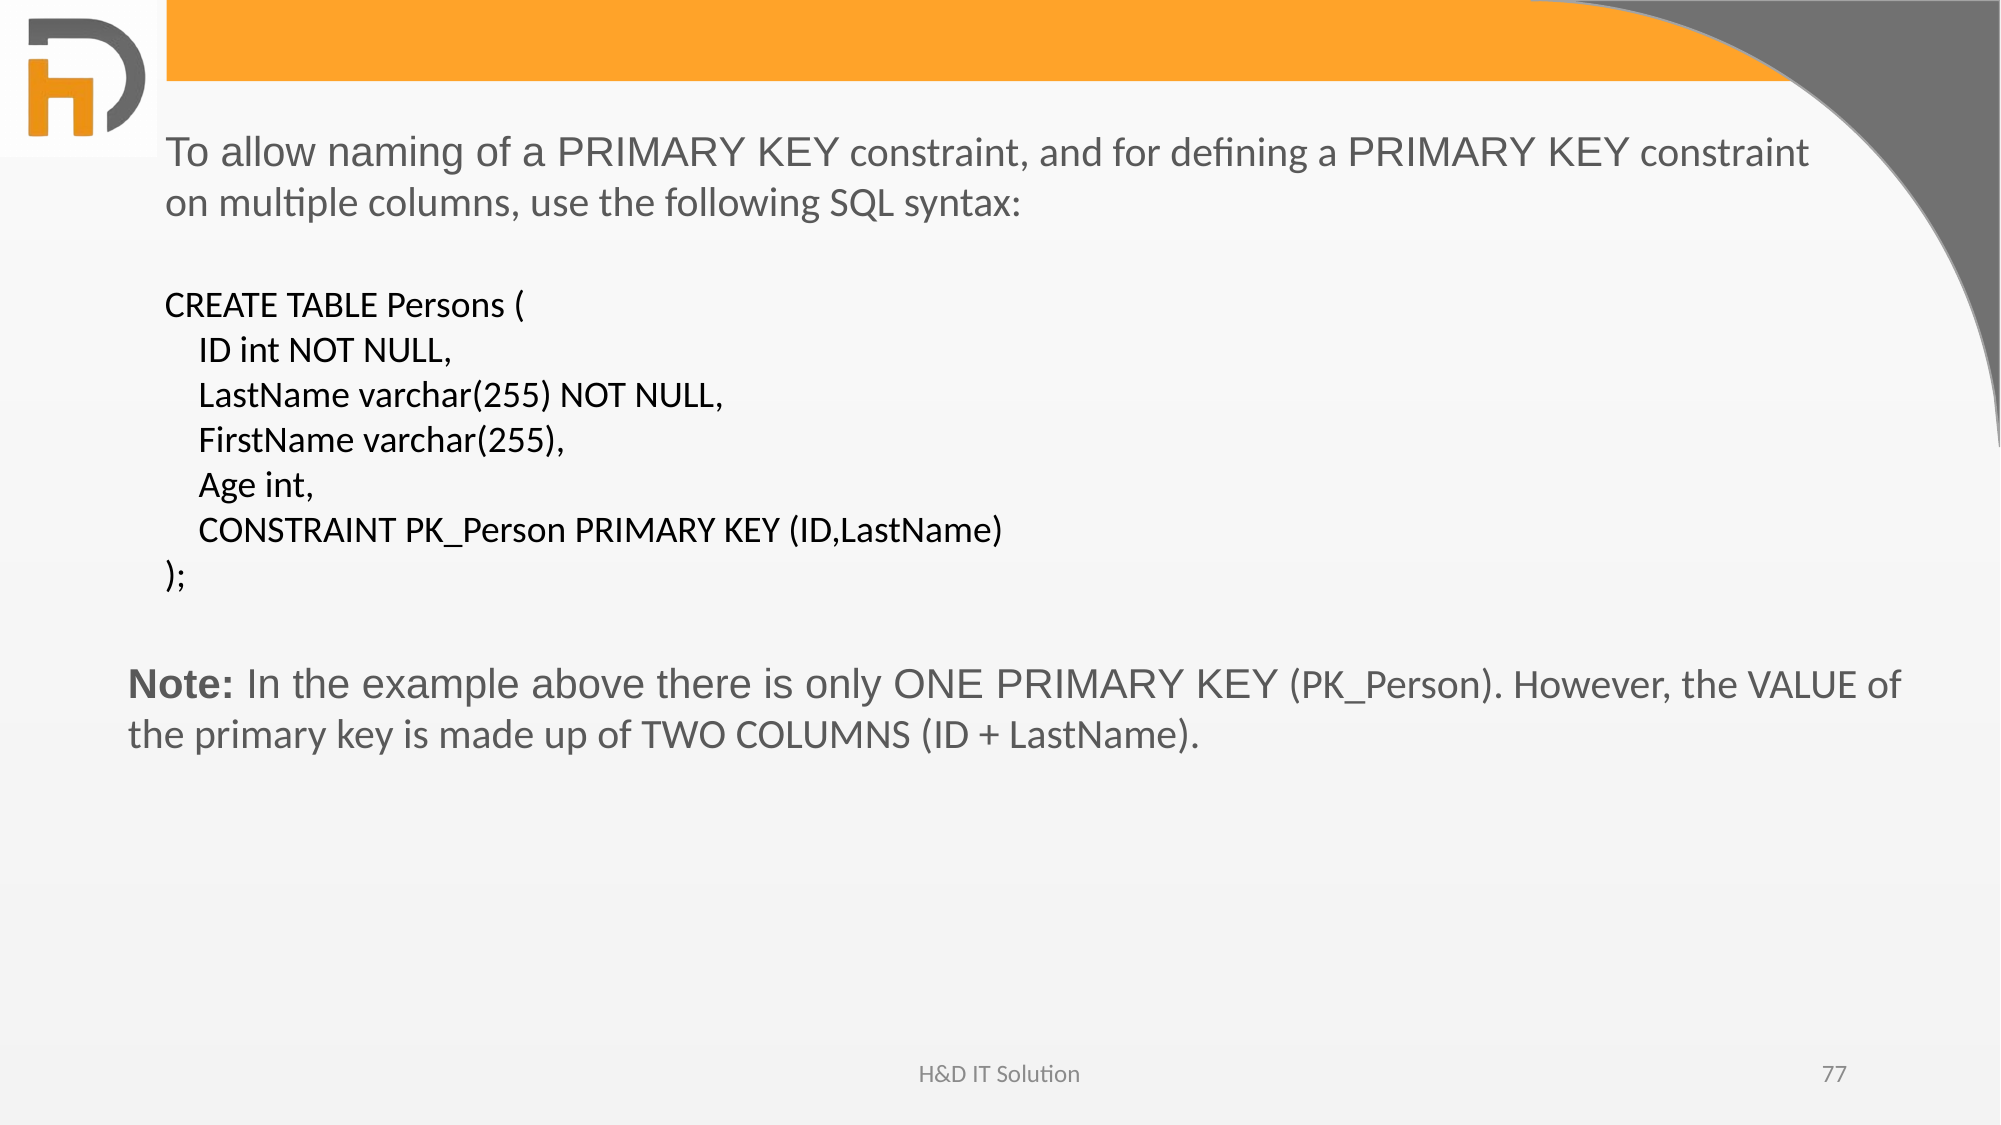

To allow naming of a PRIMARY KEY constraint, and for defining a PRIMARY KEY constraint on multiple columns, use the following SQL syntax:
CREATE TABLE Persons (
    ID int NOT NULL,
    LastName varchar(255) NOT NULL,
    FirstName varchar(255),
    Age int,
    CONSTRAINT PK_Person PRIMARY KEY (ID,LastName)
);
Note: In the example above there is only ONE PRIMARY KEY (PK_Person). However, the VALUE of the primary key is made up of TWO COLUMNS (ID + LastName).
H&D IT Solution
77